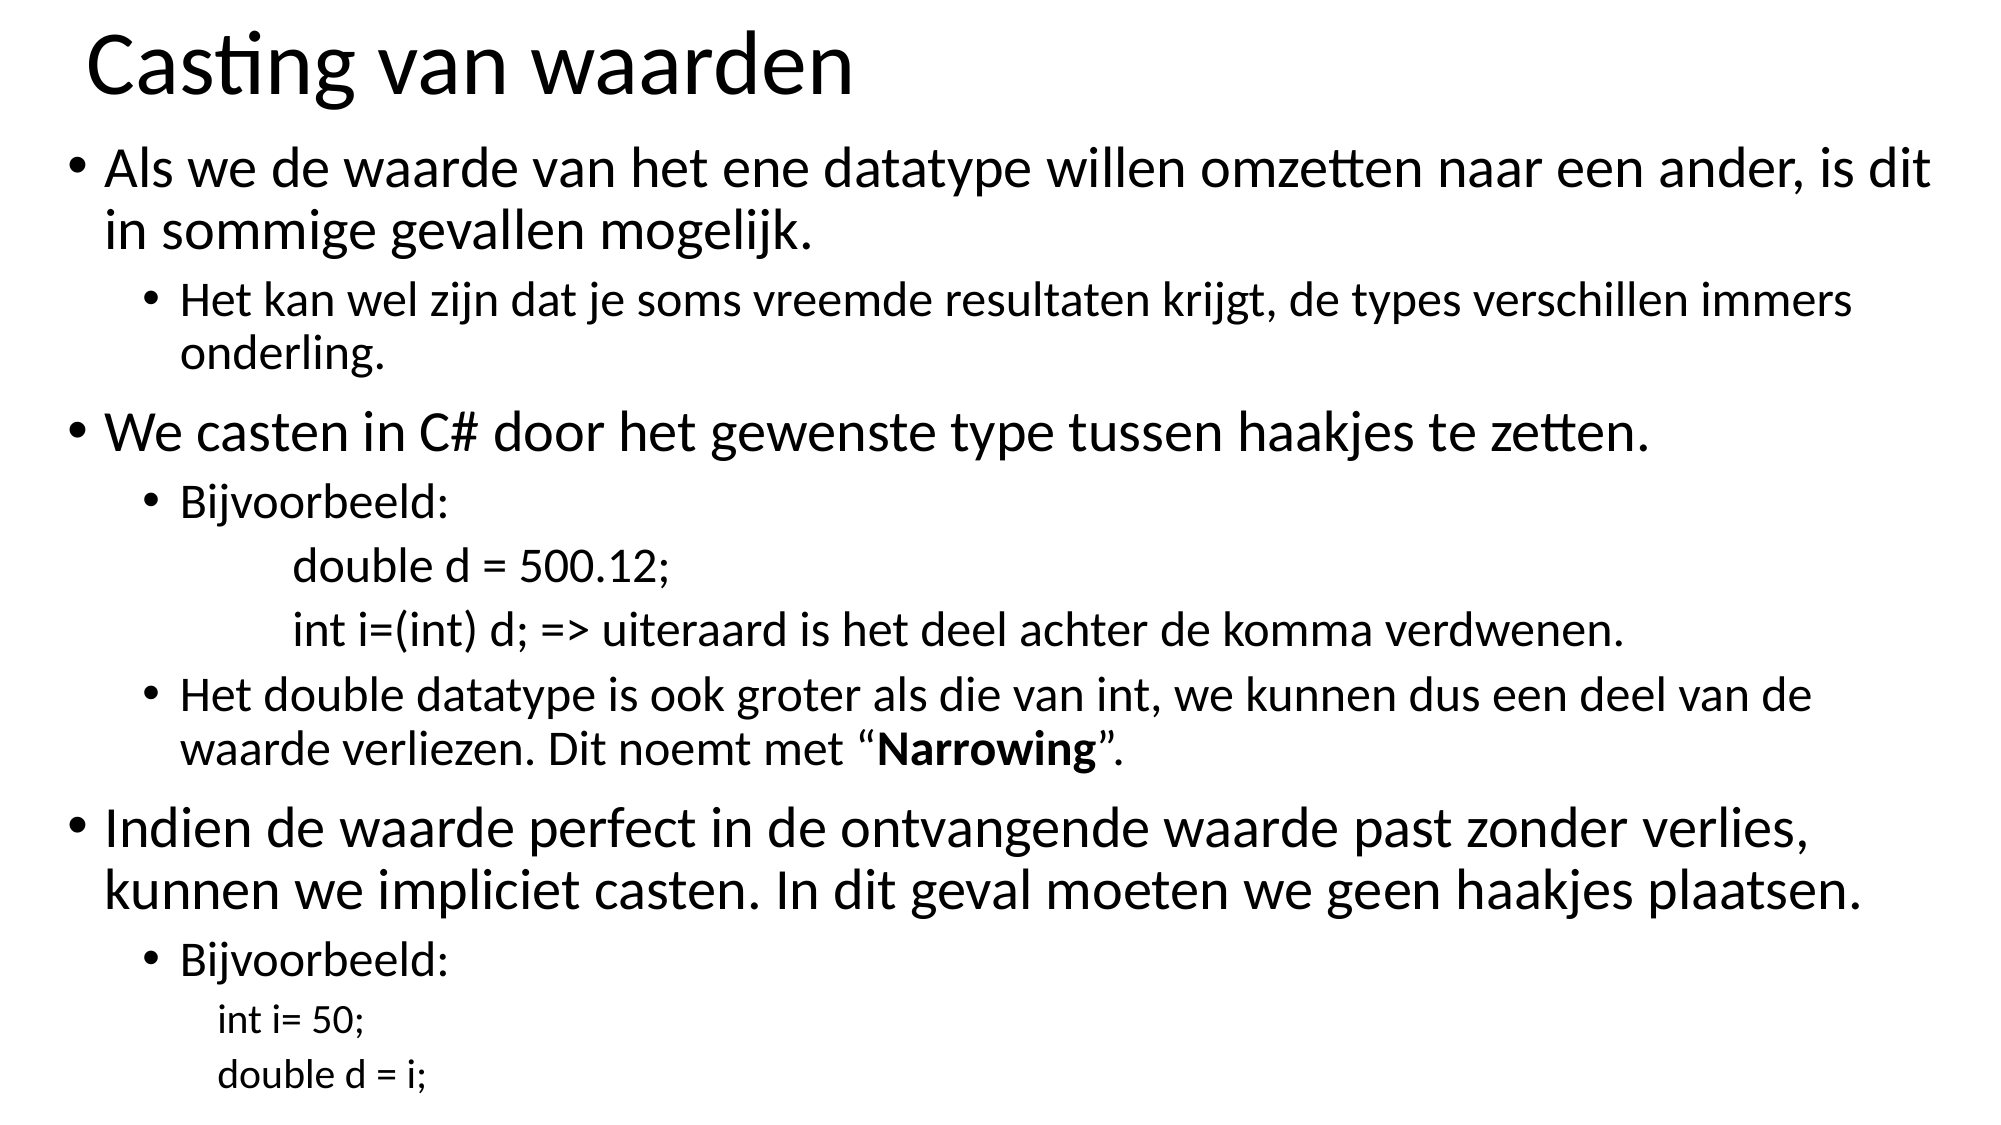

# Casting van waarden
Als we de waarde van het ene datatype willen omzetten naar een ander, is dit in sommige gevallen mogelijk.
Het kan wel zijn dat je soms vreemde resultaten krijgt, de types verschillen immers onderling.
We casten in C# door het gewenste type tussen haakjes te zetten.
Bijvoorbeeld:
 	double d = 500.12;
	int i=(int) d; => uiteraard is het deel achter de komma verdwenen.
Het double datatype is ook groter als die van int, we kunnen dus een deel van de waarde verliezen. Dit noemt met “Narrowing”.
Indien de waarde perfect in de ontvangende waarde past zonder verlies, kunnen we impliciet casten. In dit geval moeten we geen haakjes plaatsen.
Bijvoorbeeld:
int i= 50;
double d = i;